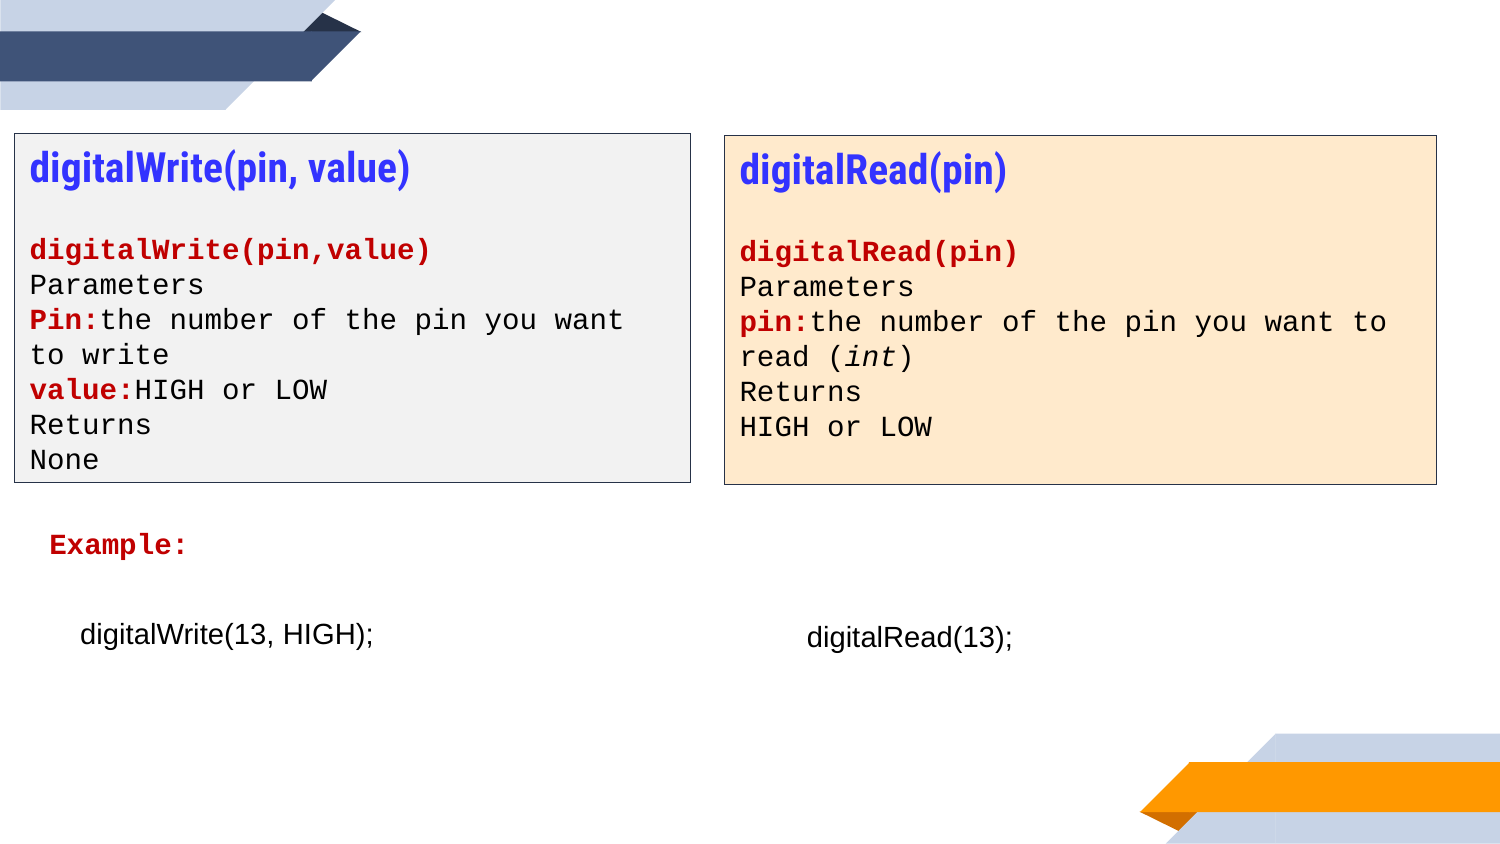

digitalWrite(pin, value)

digitalWrite(pin,value)
Parameters
Pin:the number of the pin you want to write
value:HIGH or LOW
Returns
None
digitalRead(pin)

digitalRead(pin)
Parameters
pin:the number of the pin you want to read (int)
Returns
HIGH or LOW

Example:
digitalWrite(13, HIGH);
digitalRead(13);